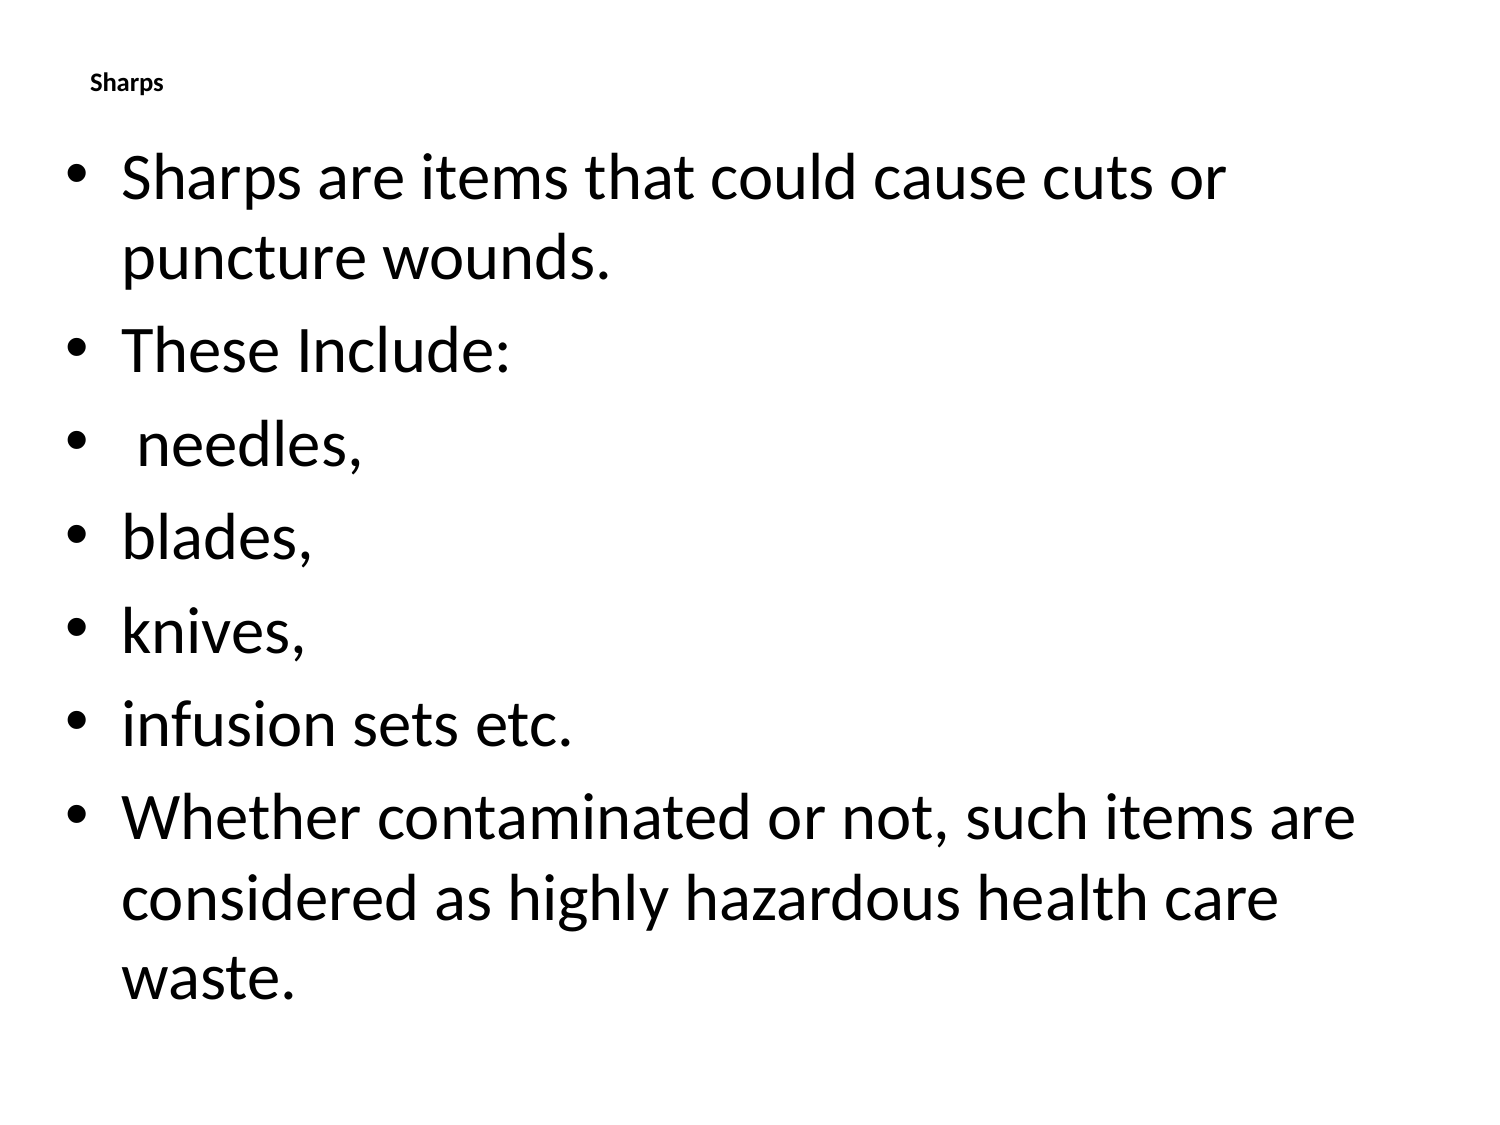

# Sharps
Sharps are items that could cause cuts or puncture wounds.
These Include:
 needles,
blades,
knives,
infusion sets etc.
Whether contaminated or not, such items are considered as highly hazardous health care waste.